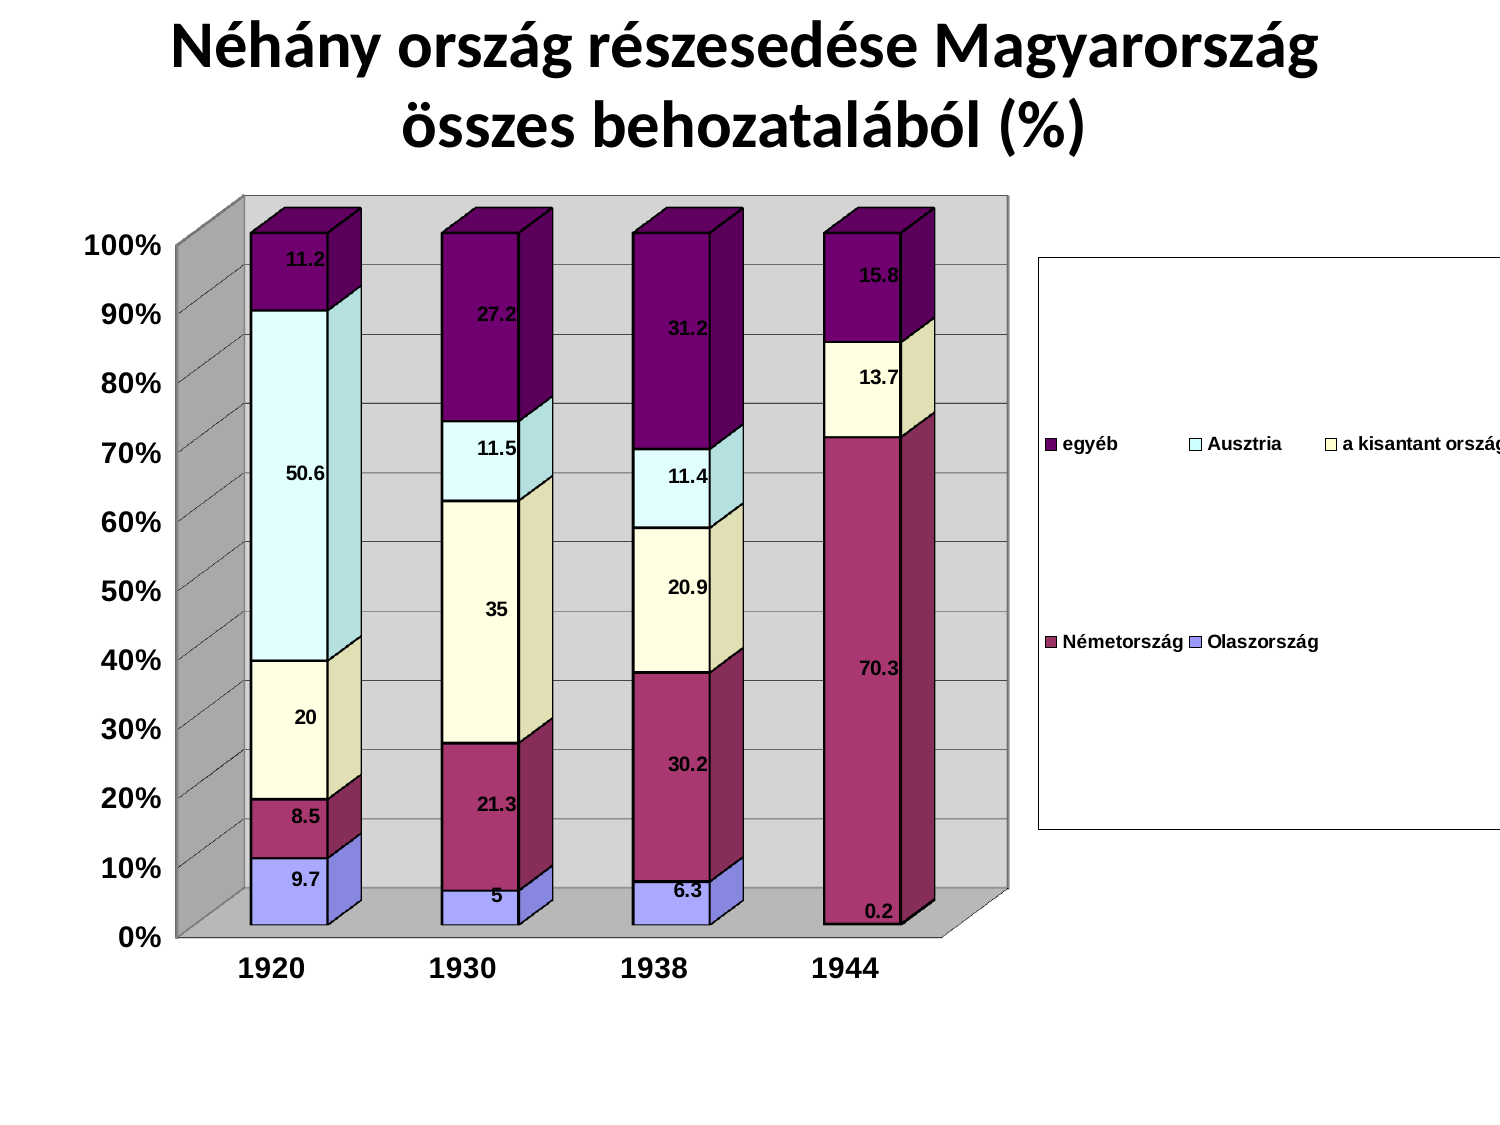

# Néhány ország részesedése Magyarország összes behozatalából (%)

[unsupported chart]